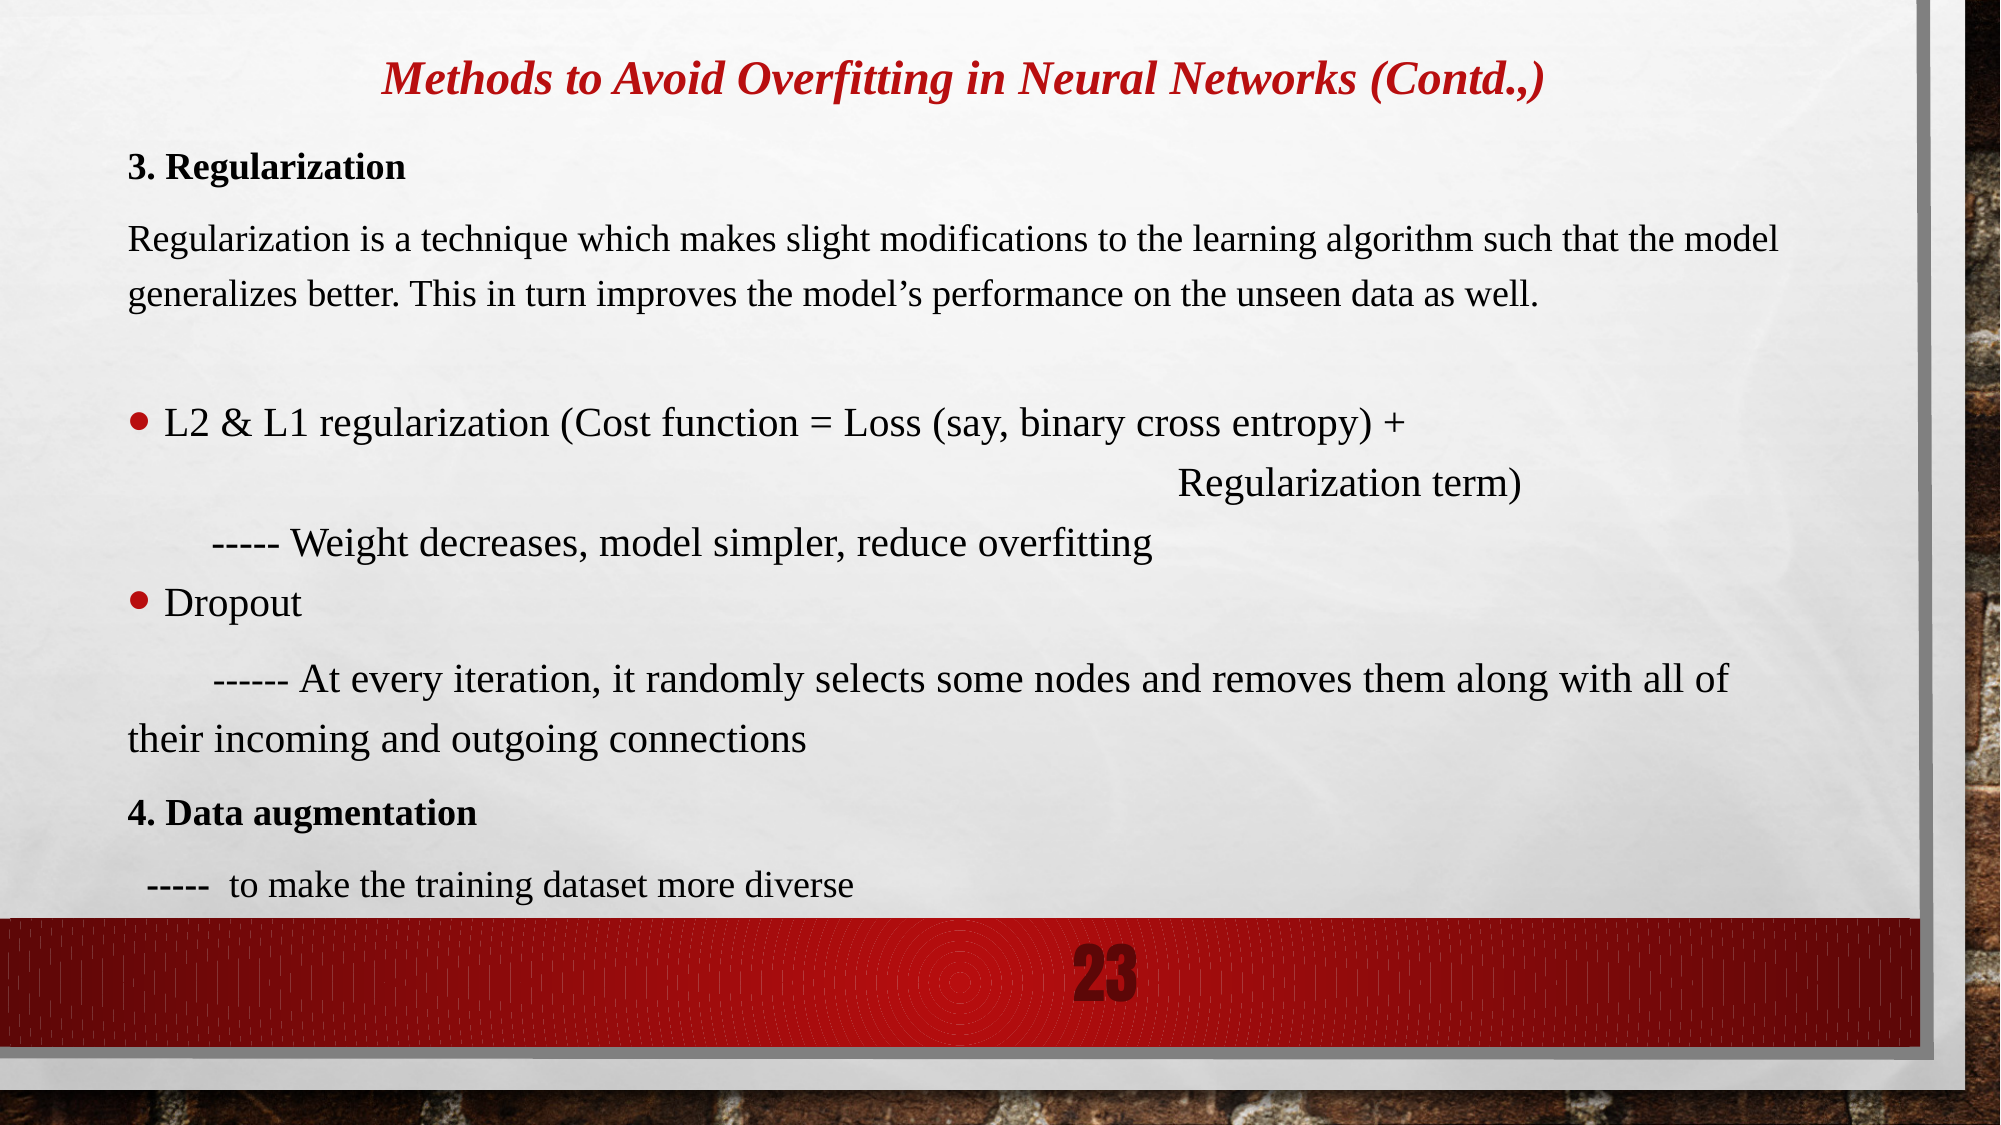

# Methods to Avoid Overfitting in Neural Networks (Contd.,)
3. Regularization
Regularization is a technique which makes slight modifications to the learning algorithm such that the model generalizes better. This in turn improves the model’s performance on the unseen data as well.

L2 & L1 regularization (Cost function = Loss (say, binary cross entropy) +
                                                                                                 Regularization term)
        ----- Weight decreases, model simpler, reduce overfitting
Dropout
         ------ At every iteration, it randomly selects some nodes and removes them along with all of their incoming and outgoing connections
4. Data augmentation
  -----  to make the training dataset more diverse
23